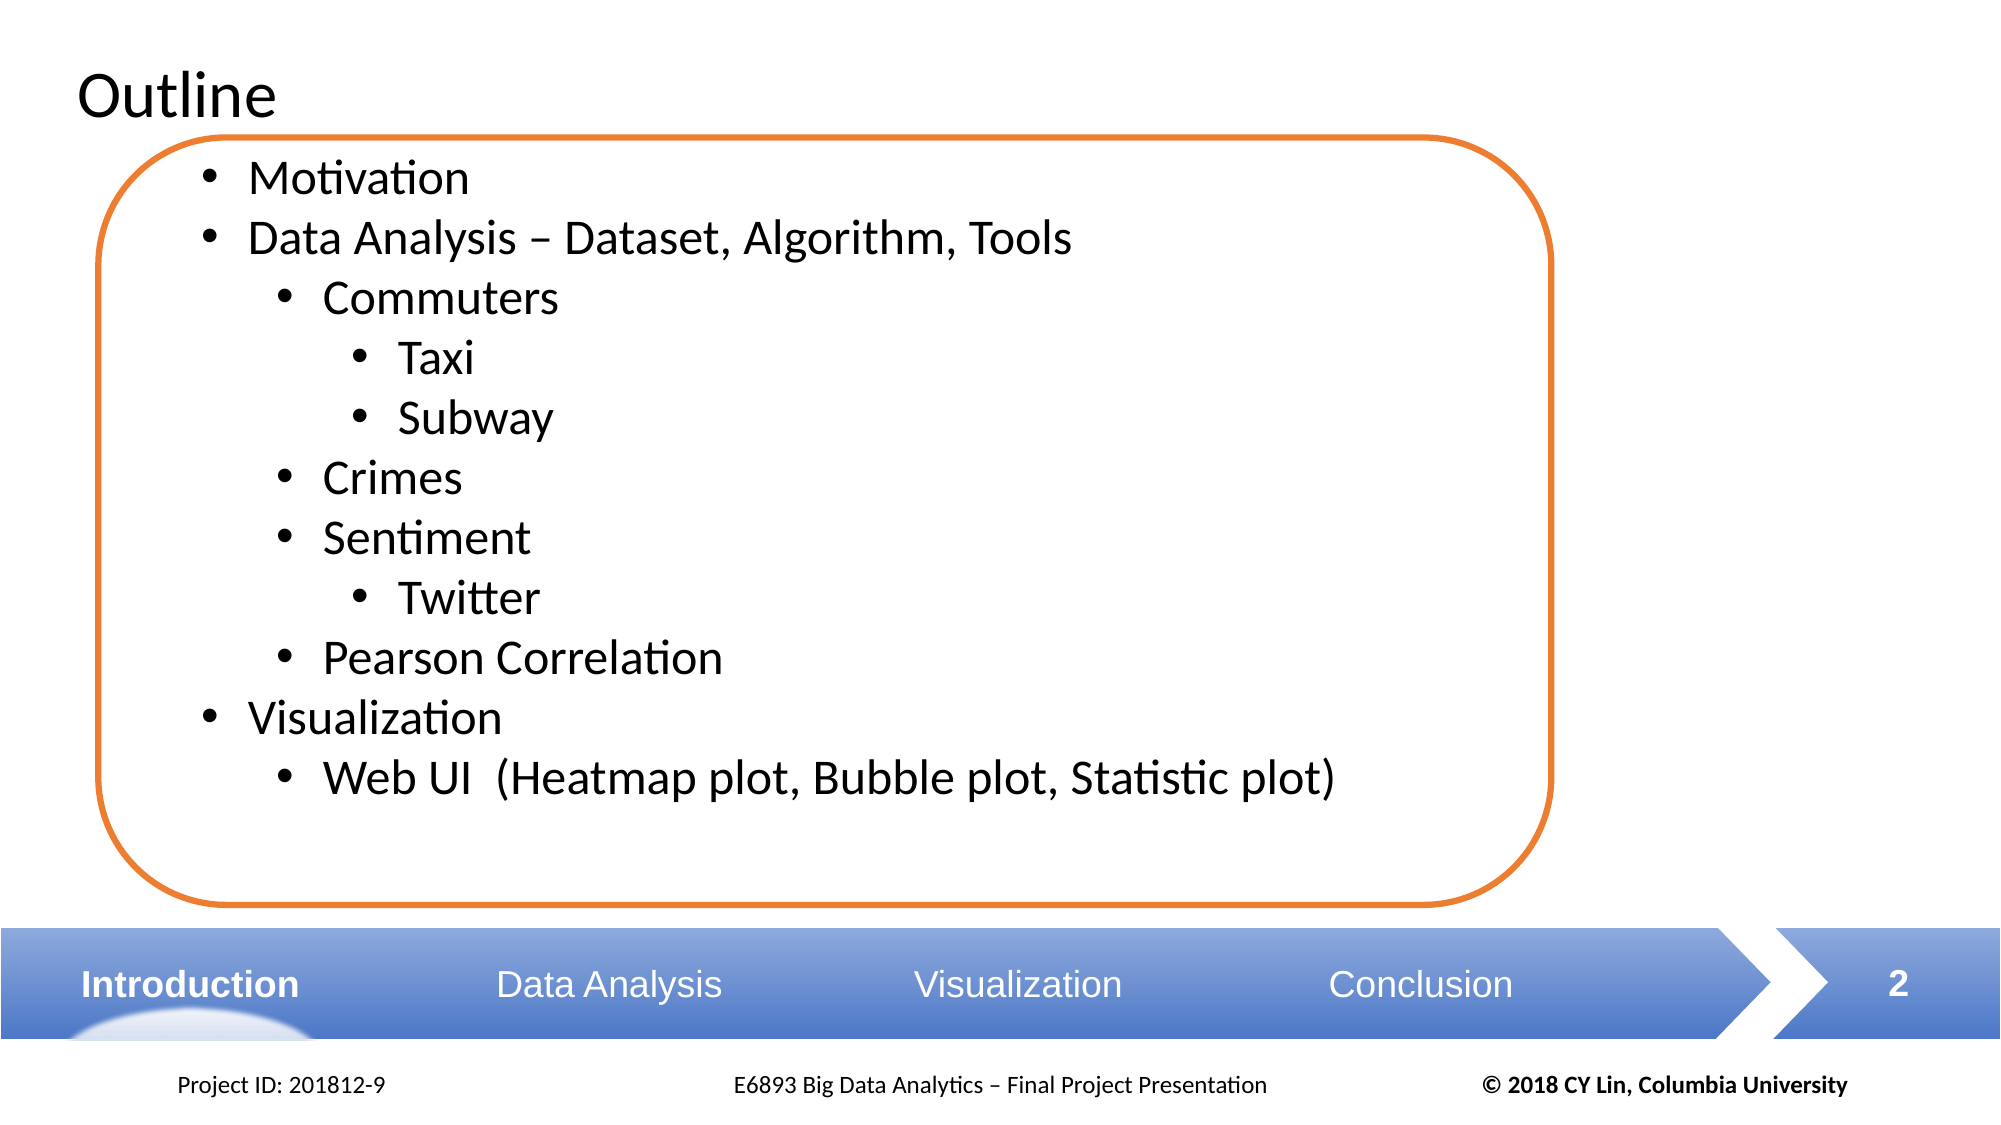

# Outline

Motivation
Data Analysis – Dataset, Algorithm, Tools
Commuters
Taxi
Subway
Crimes
Sentiment
Twitter
Pearson Correlation
Visualization
Web UI  (Heatmap plot, Bubble plot, Statistic plot)